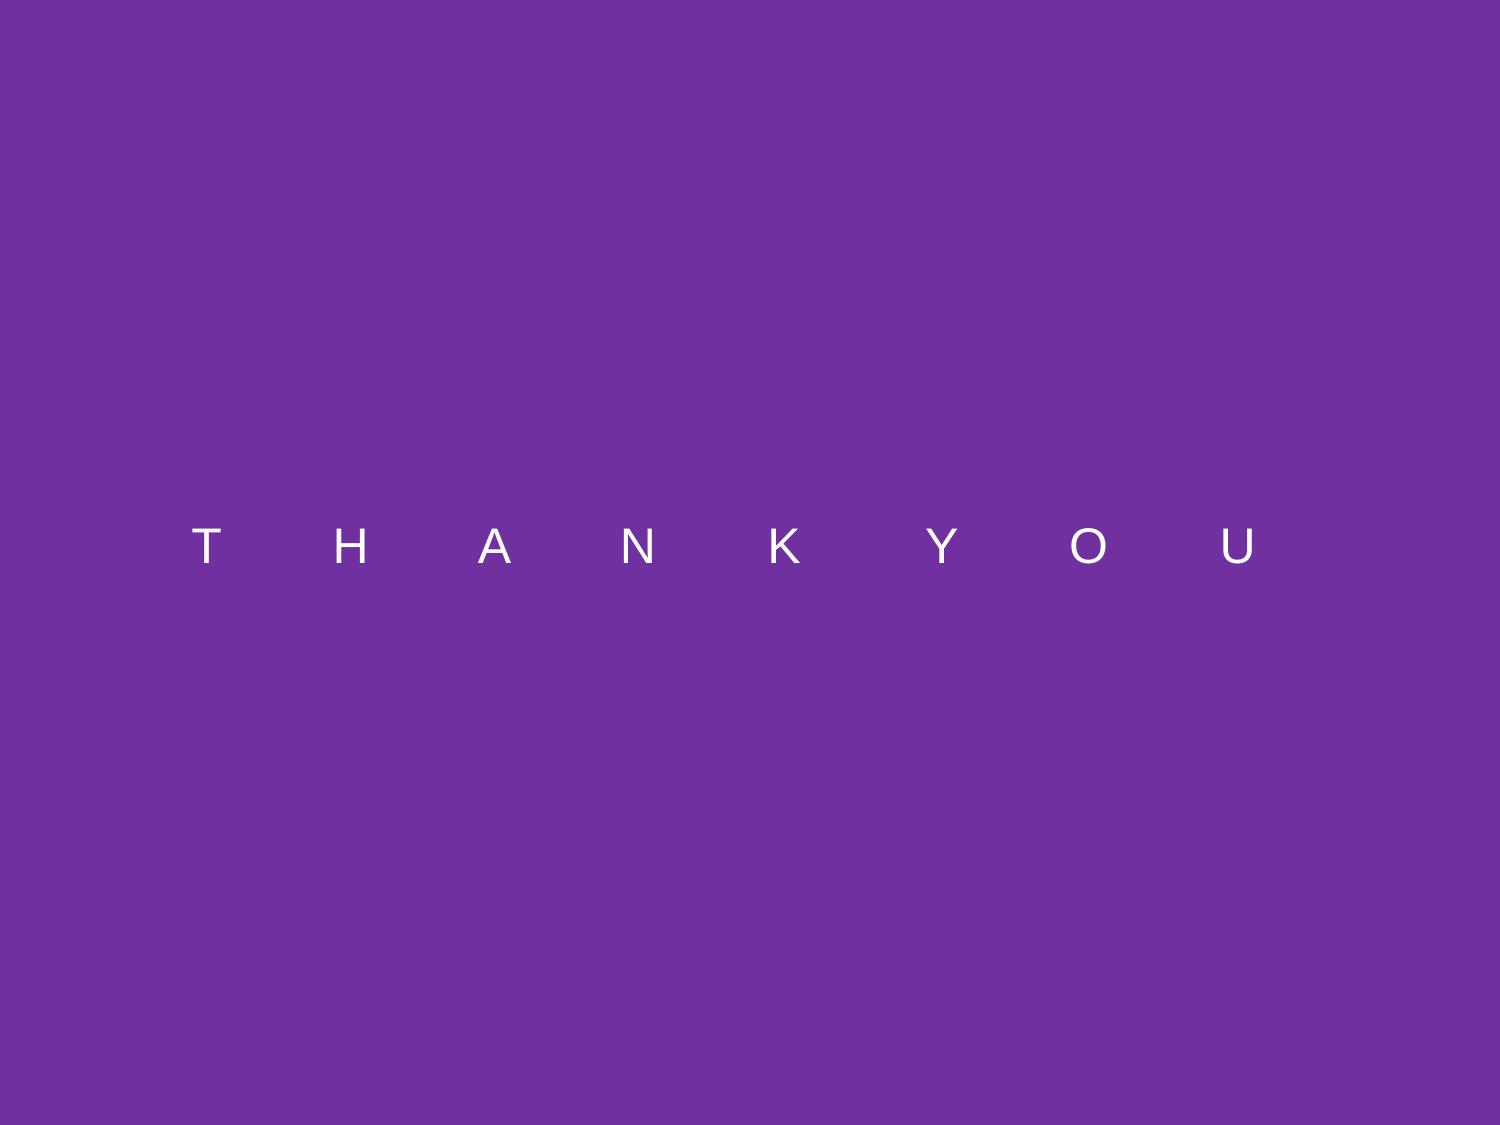

# T        H        A        N        K         Y        O        U